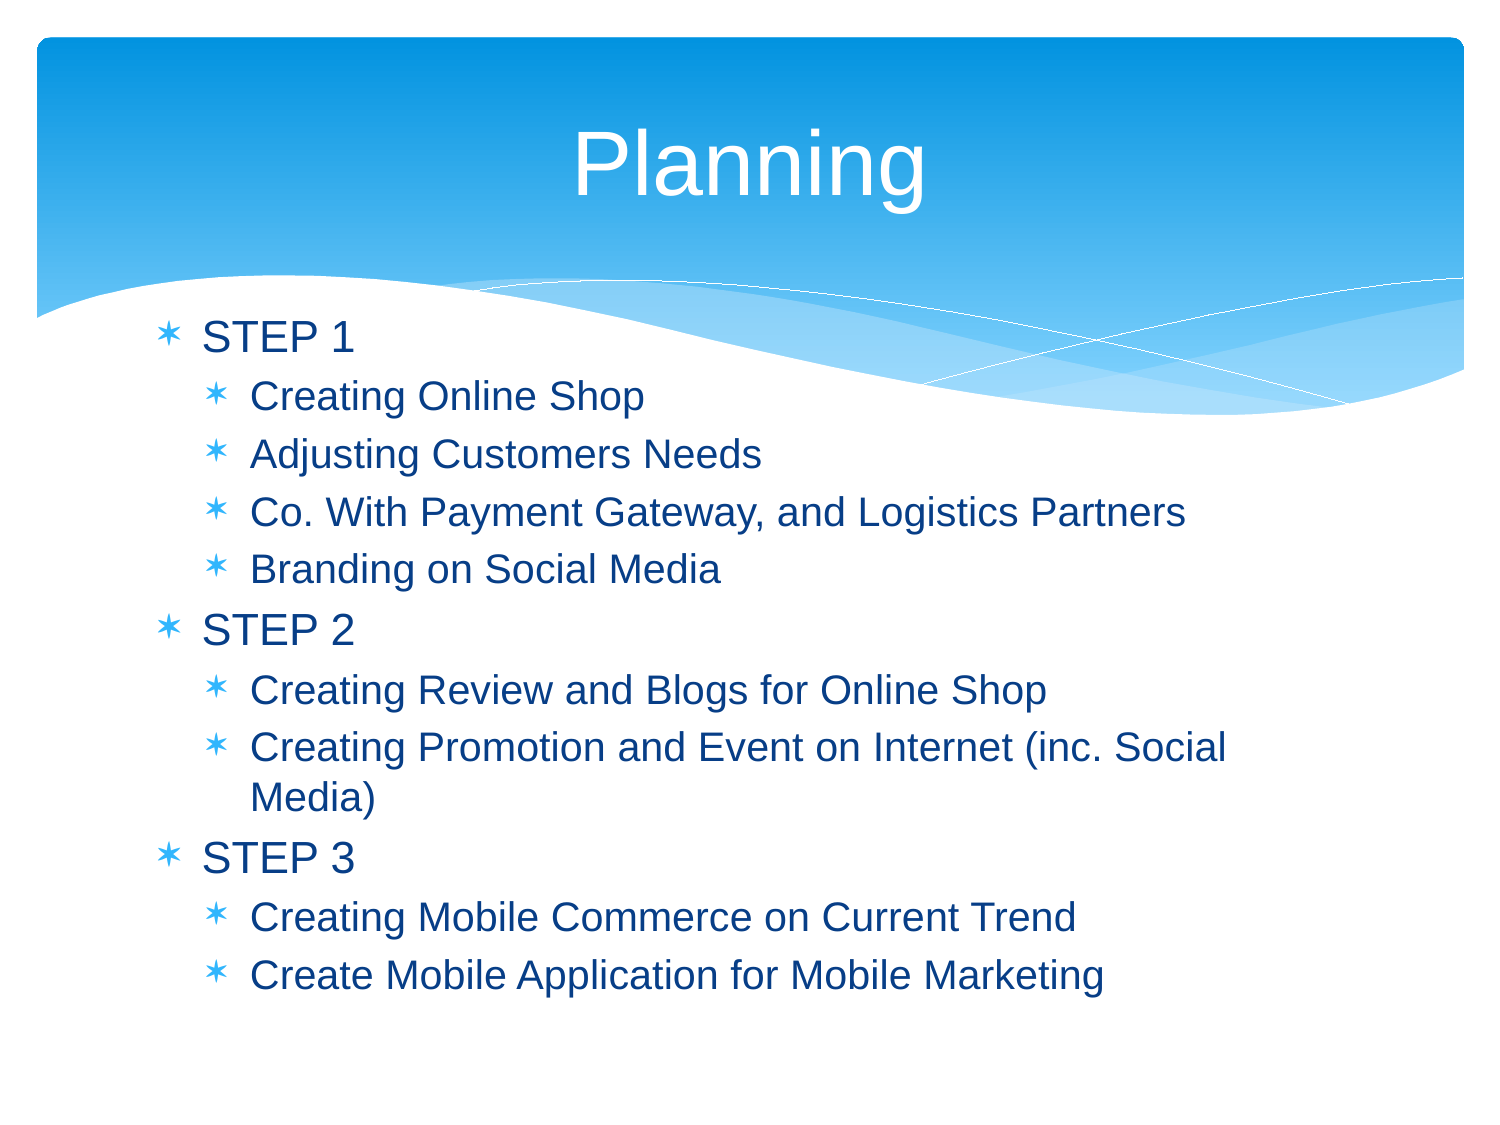

# Planning
STEP 1
Creating Online Shop
Adjusting Customers Needs
Co. With Payment Gateway, and Logistics Partners
Branding on Social Media
STEP 2
Creating Review and Blogs for Online Shop
Creating Promotion and Event on Internet (inc. Social Media)
STEP 3
Creating Mobile Commerce on Current Trend
Create Mobile Application for Mobile Marketing